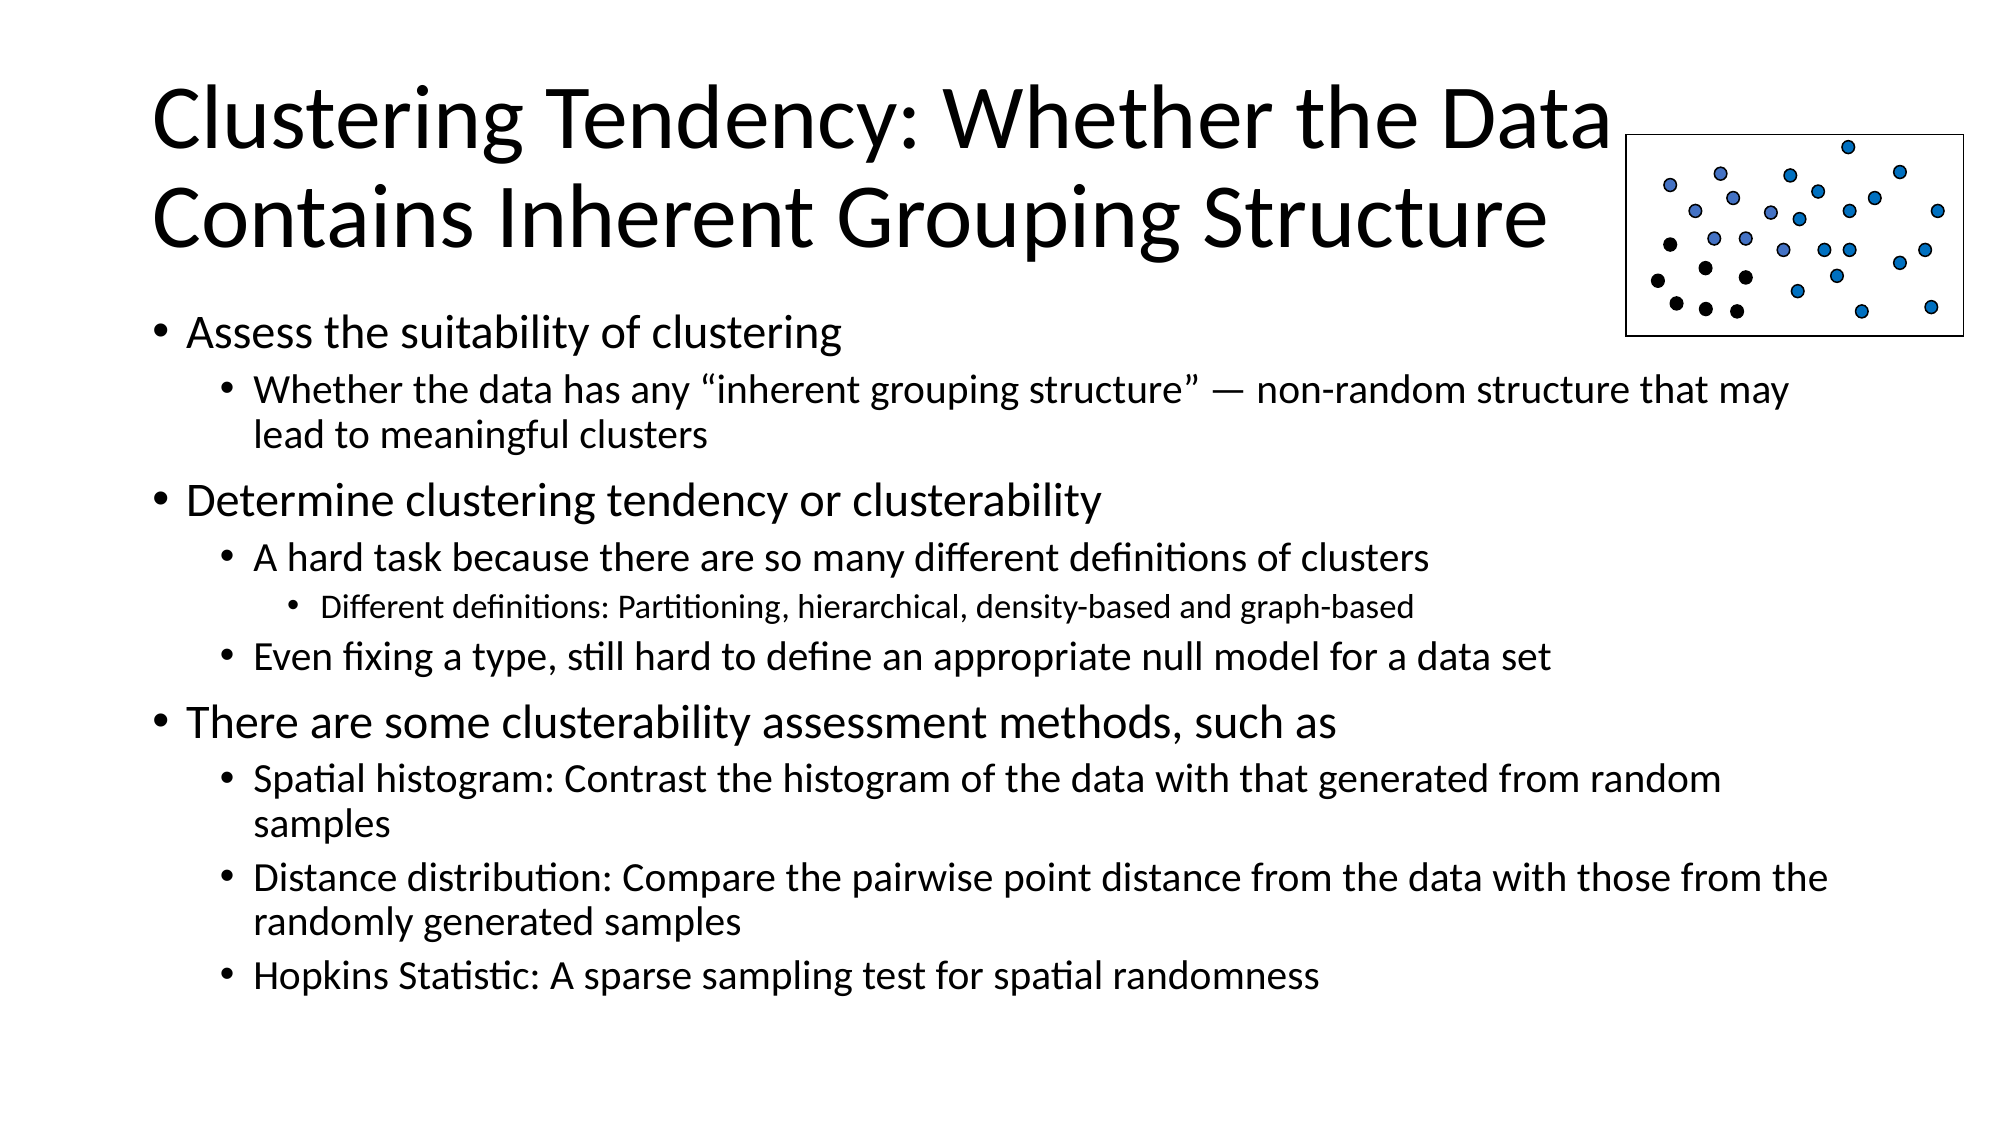

# Clustering Tendency: Whether the Data Contains Inherent Grouping Structure

Assess the suitability of clustering
Whether the data has any “inherent grouping structure” — non-random structure that may lead to meaningful clusters
Determine clustering tendency or clusterability
A hard task because there are so many different definitions of clusters
Different definitions: Partitioning, hierarchical, density-based and graph-based
Even fixing a type, still hard to define an appropriate null model for a data set
There are some clusterability assessment methods, such as
Spatial histogram: Contrast the histogram of the data with that generated from random samples
Distance distribution: Compare the pairwise point distance from the data with those from the randomly generated samples
Hopkins Statistic: A sparse sampling test for spatial randomness